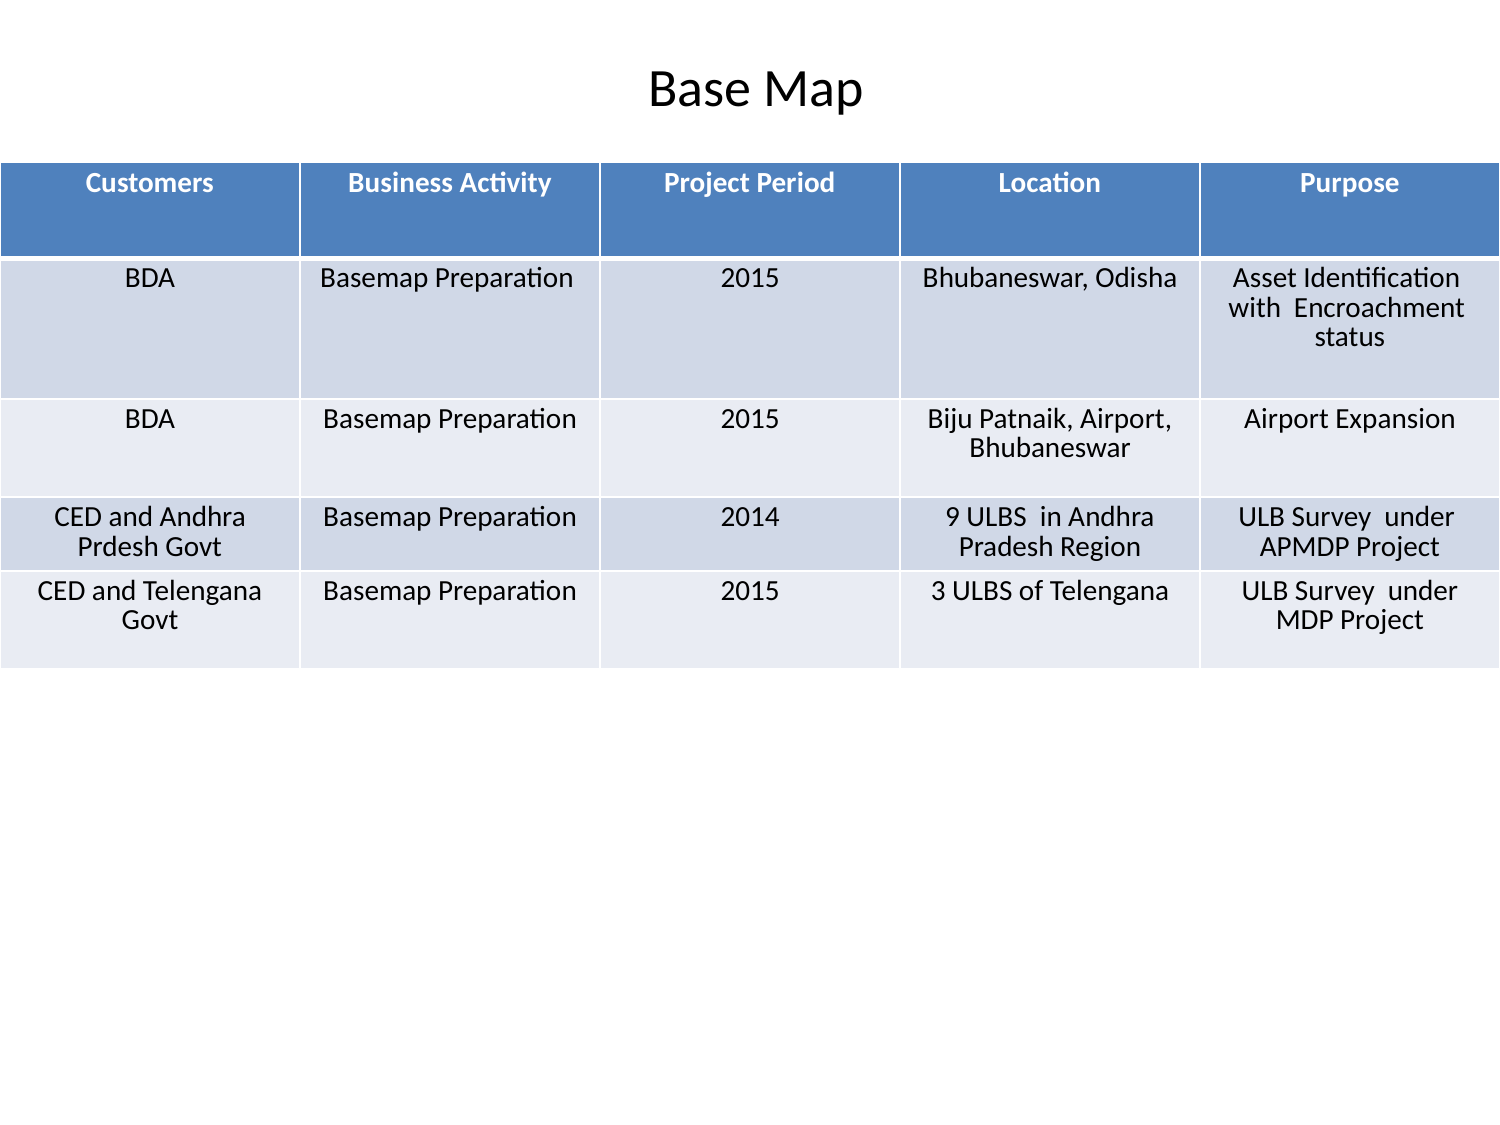

# Base Map
| Customers | Business Activity | Project Period | Location | Purpose |
| --- | --- | --- | --- | --- |
| BDA | Basemap Preparation | 2015 | Bhubaneswar, Odisha | Asset Identification with Encroachment status |
| BDA | Basemap Preparation | 2015 | Biju Patnaik, Airport, Bhubaneswar | Airport Expansion |
| CED and Andhra Prdesh Govt | Basemap Preparation | 2014 | 9 ULBS in Andhra Pradesh Region | ULB Survey under APMDP Project |
| CED and Telengana Govt | Basemap Preparation | 2015 | 3 ULBS of Telengana | ULB Survey under MDP Project |